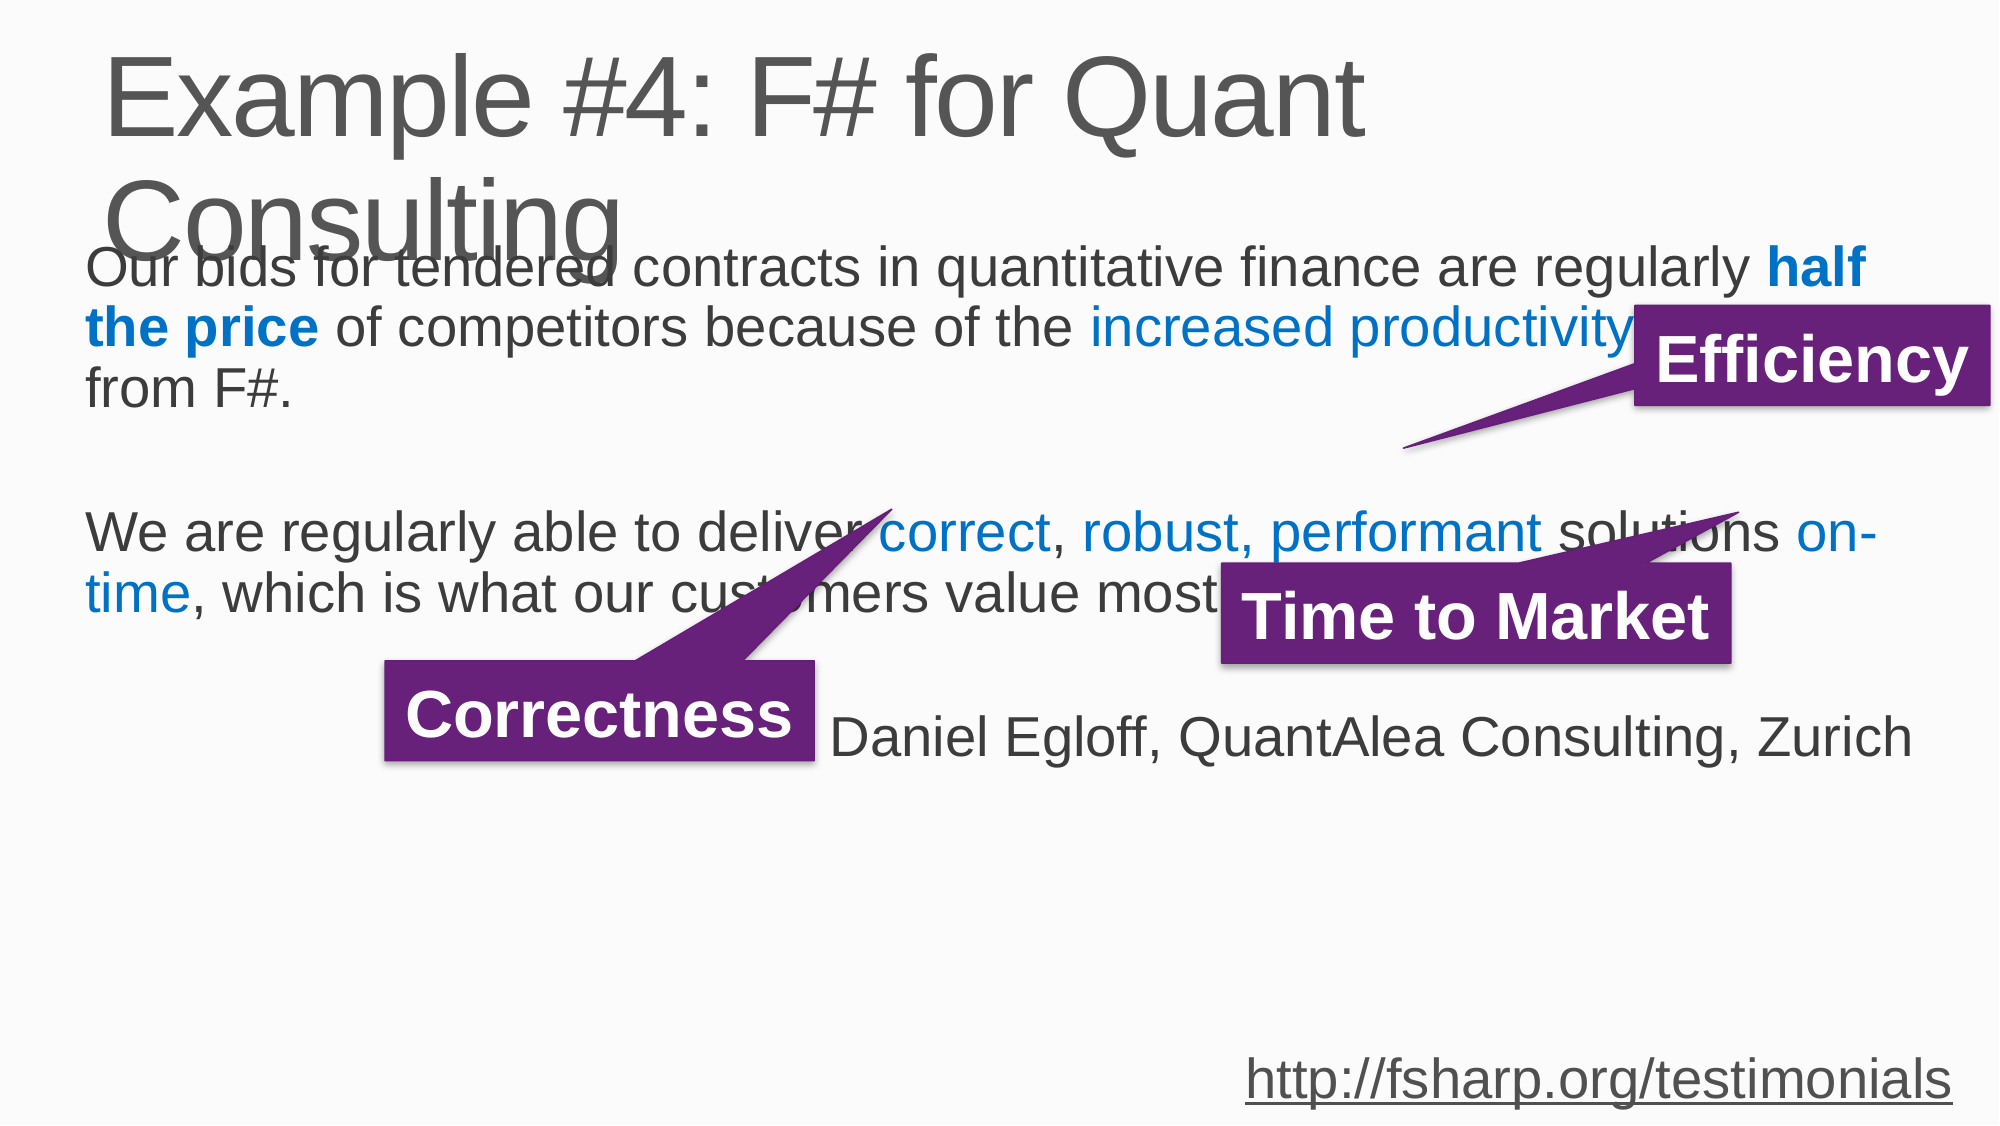

# Example #4: F# for Quant Consulting
Our bids for tendered contracts in quantitative finance are regularly half the price of competitors because of the increased productivity we get from F#.

We are regularly able to deliver correct, robust, performant solutions on-time, which is what our customers value most.

Daniel Egloff, QuantAlea Consulting, Zurich
Efficiency
Time to Market
Correctness
http://fsharp.org/testimonials